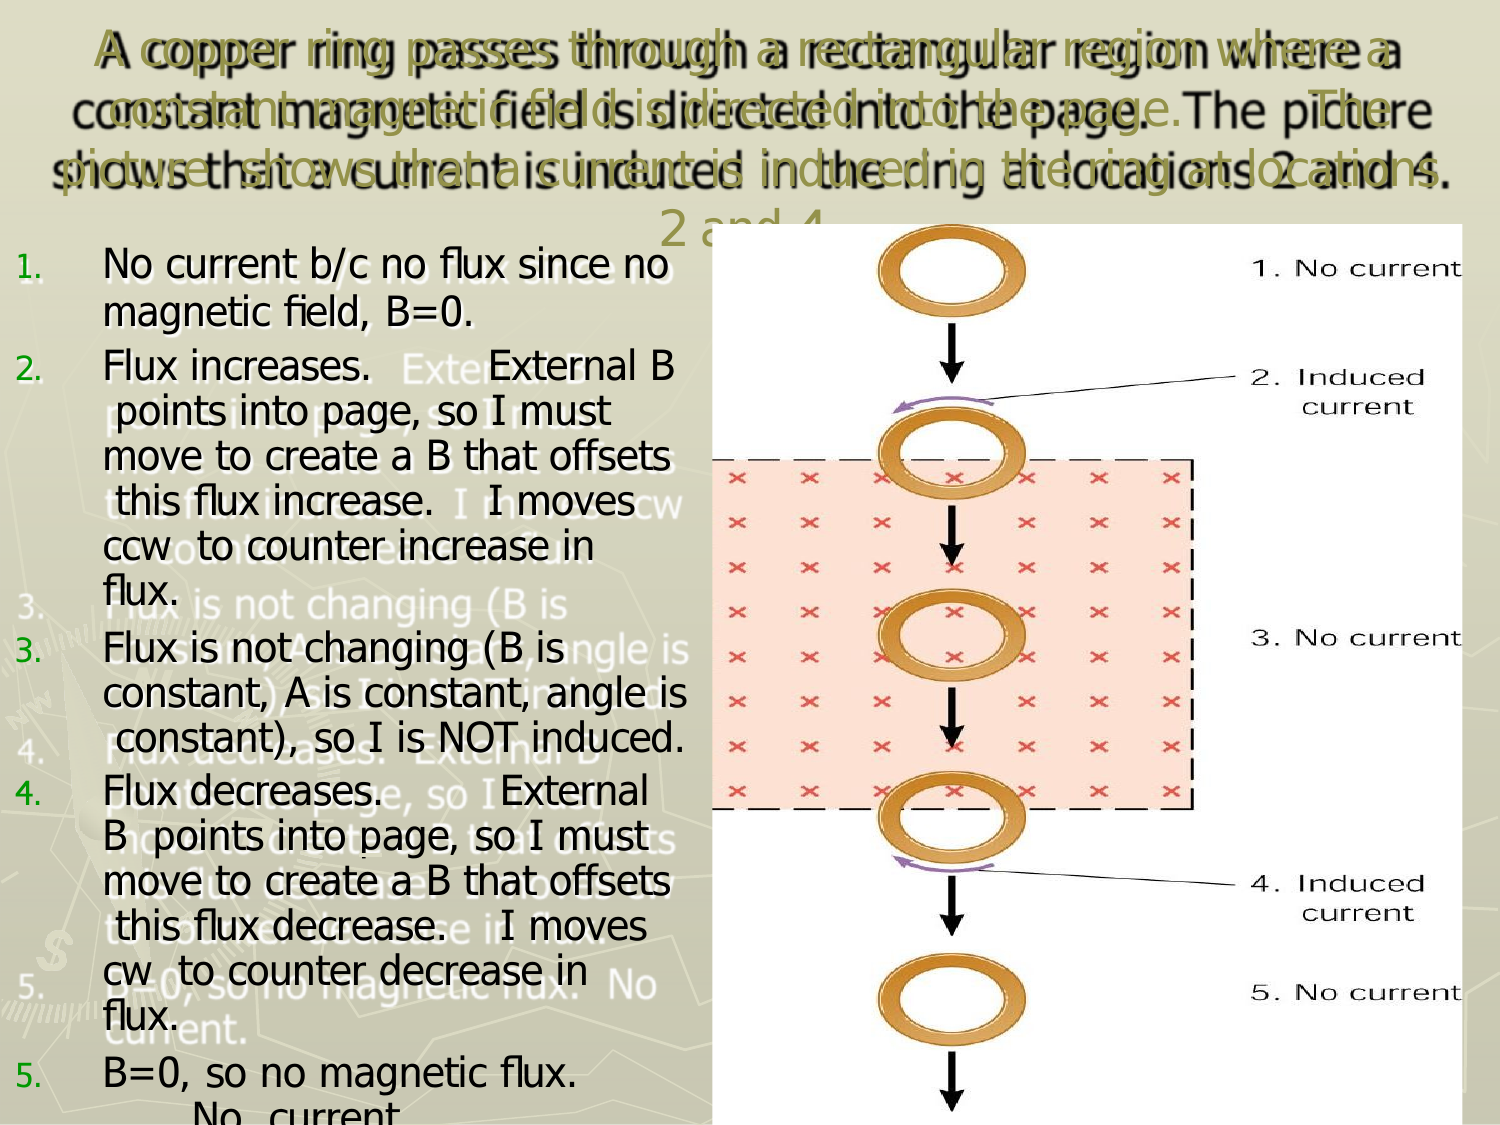

# A copper ring passes through a rectangular region where a  constant magnetic field is directed into the page.	The picture  shows that a current is induced in the ring at locations 2 and 4.

No current b/c no flux since no
magnetic field, B=0.
Flux increases.	External B  points into page, so I must  move to create a B that offsets  this flux increase.	I moves ccw  to counter increase in flux.
Flux is not changing (B is  constant, A is constant, angle is  constant), so I is NOT induced.
Flux decreases.	External B  points into page, so I must  move to create a B that offsets  this flux decrease.	I moves cw  to counter decrease in flux.
B=0, so no magnetic flux.	No  current.